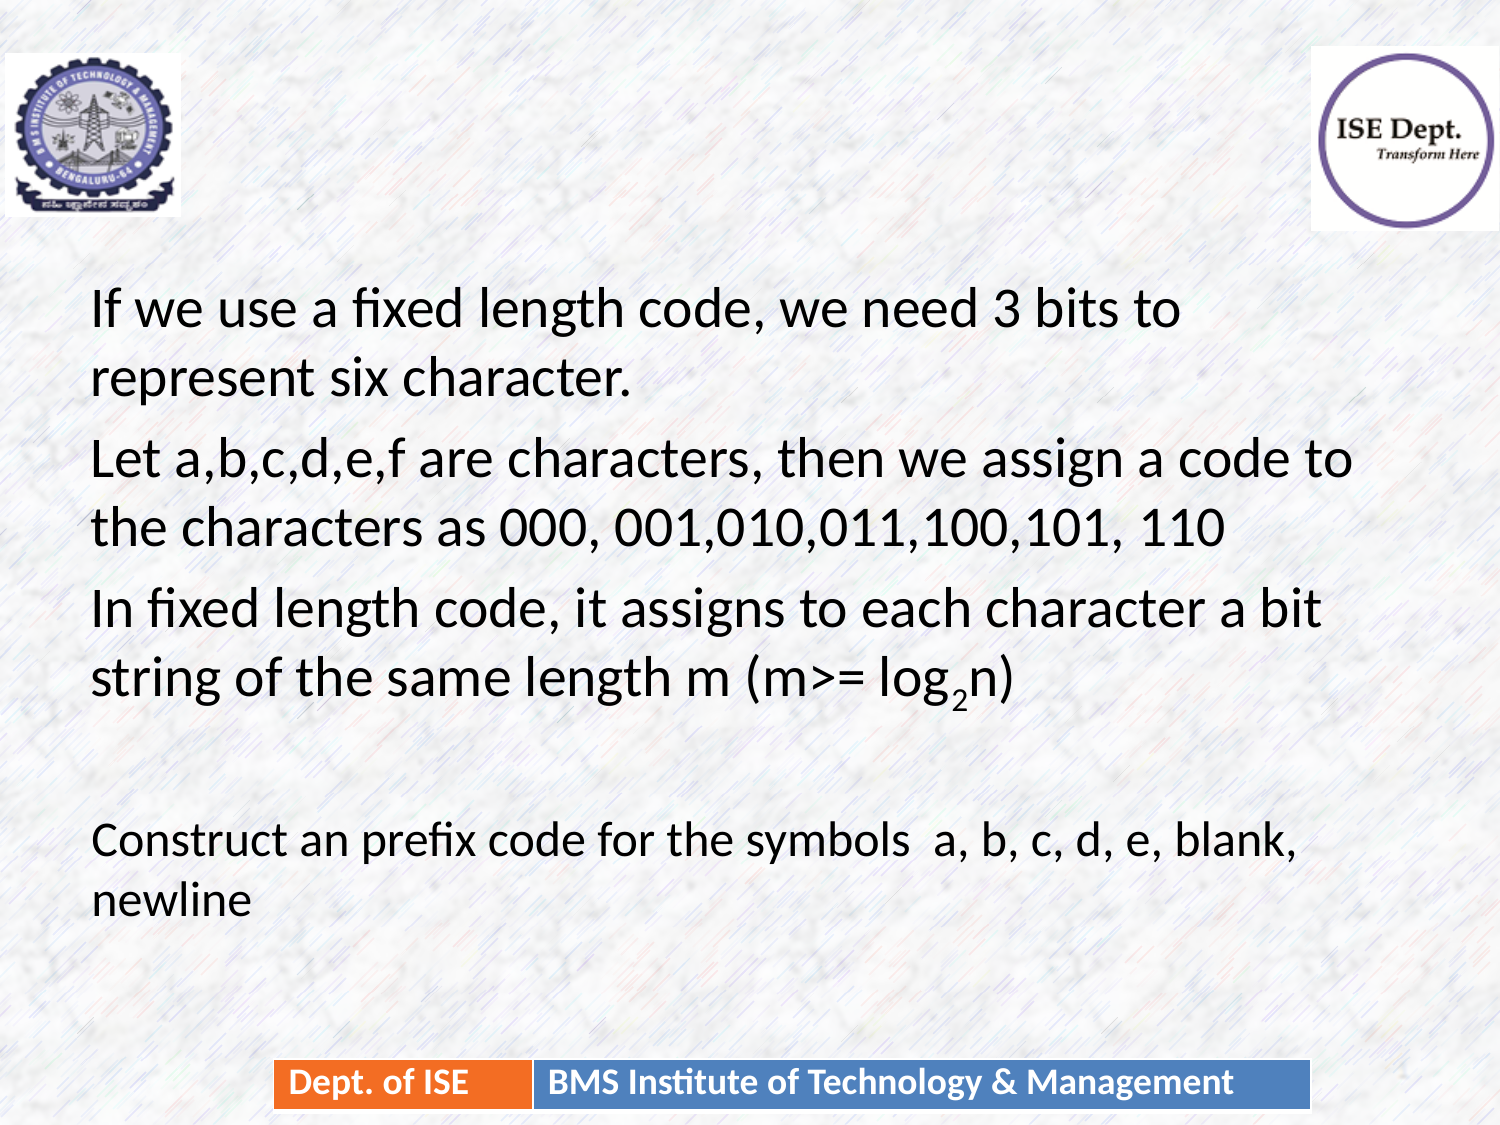

#
If we use a fixed length code, we need 3 bits to represent six character.
Let a,b,c,d,e,f are characters, then we assign a code to the characters as 000, 001,010,011,100,101, 110
In fixed length code, it assigns to each character a bit string of the same length m (m>= log2n)
Construct an prefix code for the symbols  a, b, c, d, e, blank, newline
46